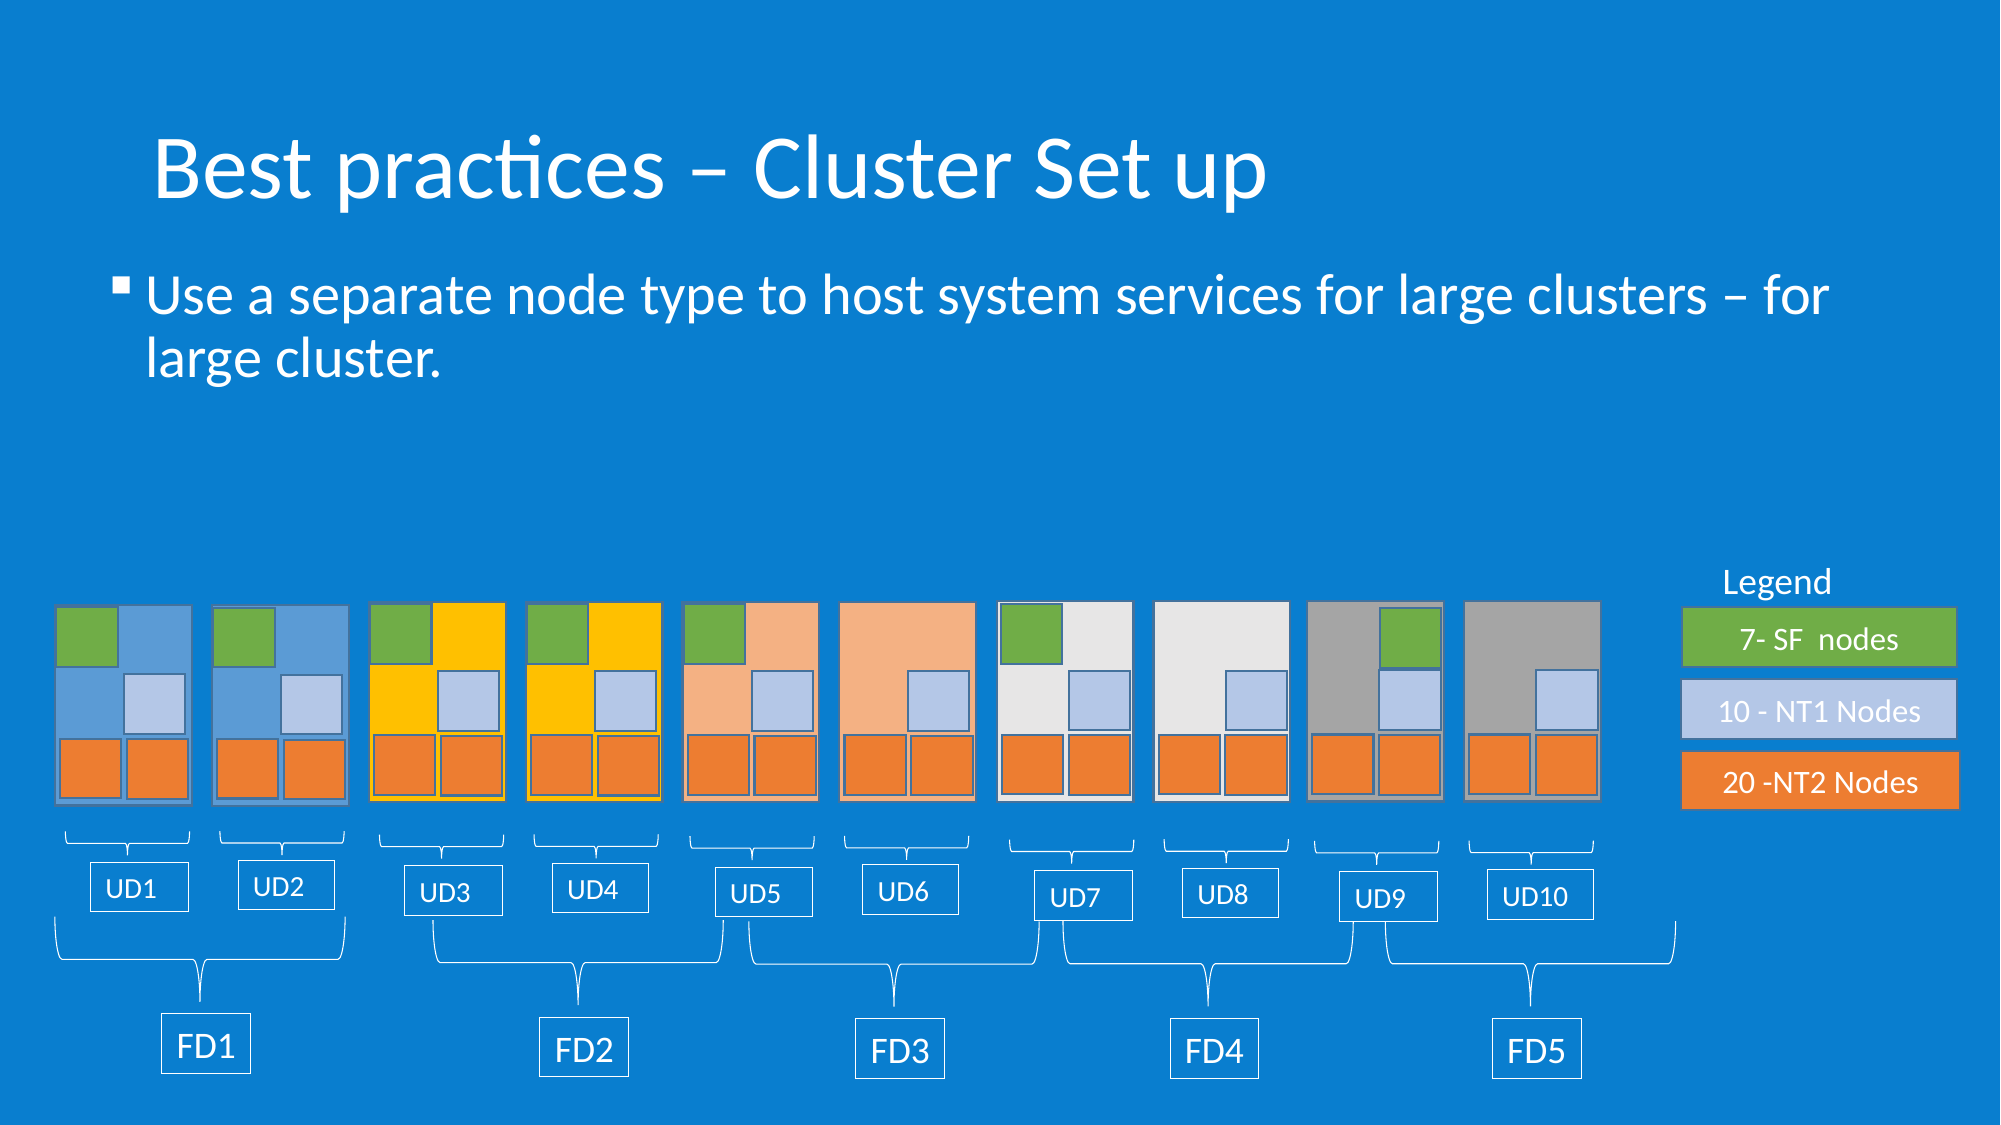

# Best practices – Cluster Set up
Use a separate node type to host system services for large clusters – for large cluster.

Legend

7- SF  nodes
10 - NT1 Nodes
20 -NT2 Nodes

UD2

UD1

UD4

UD3

UD6

UD5

UD8

UD7

UD10

UD9

FD1

FD2

FD5

FD4

FD3